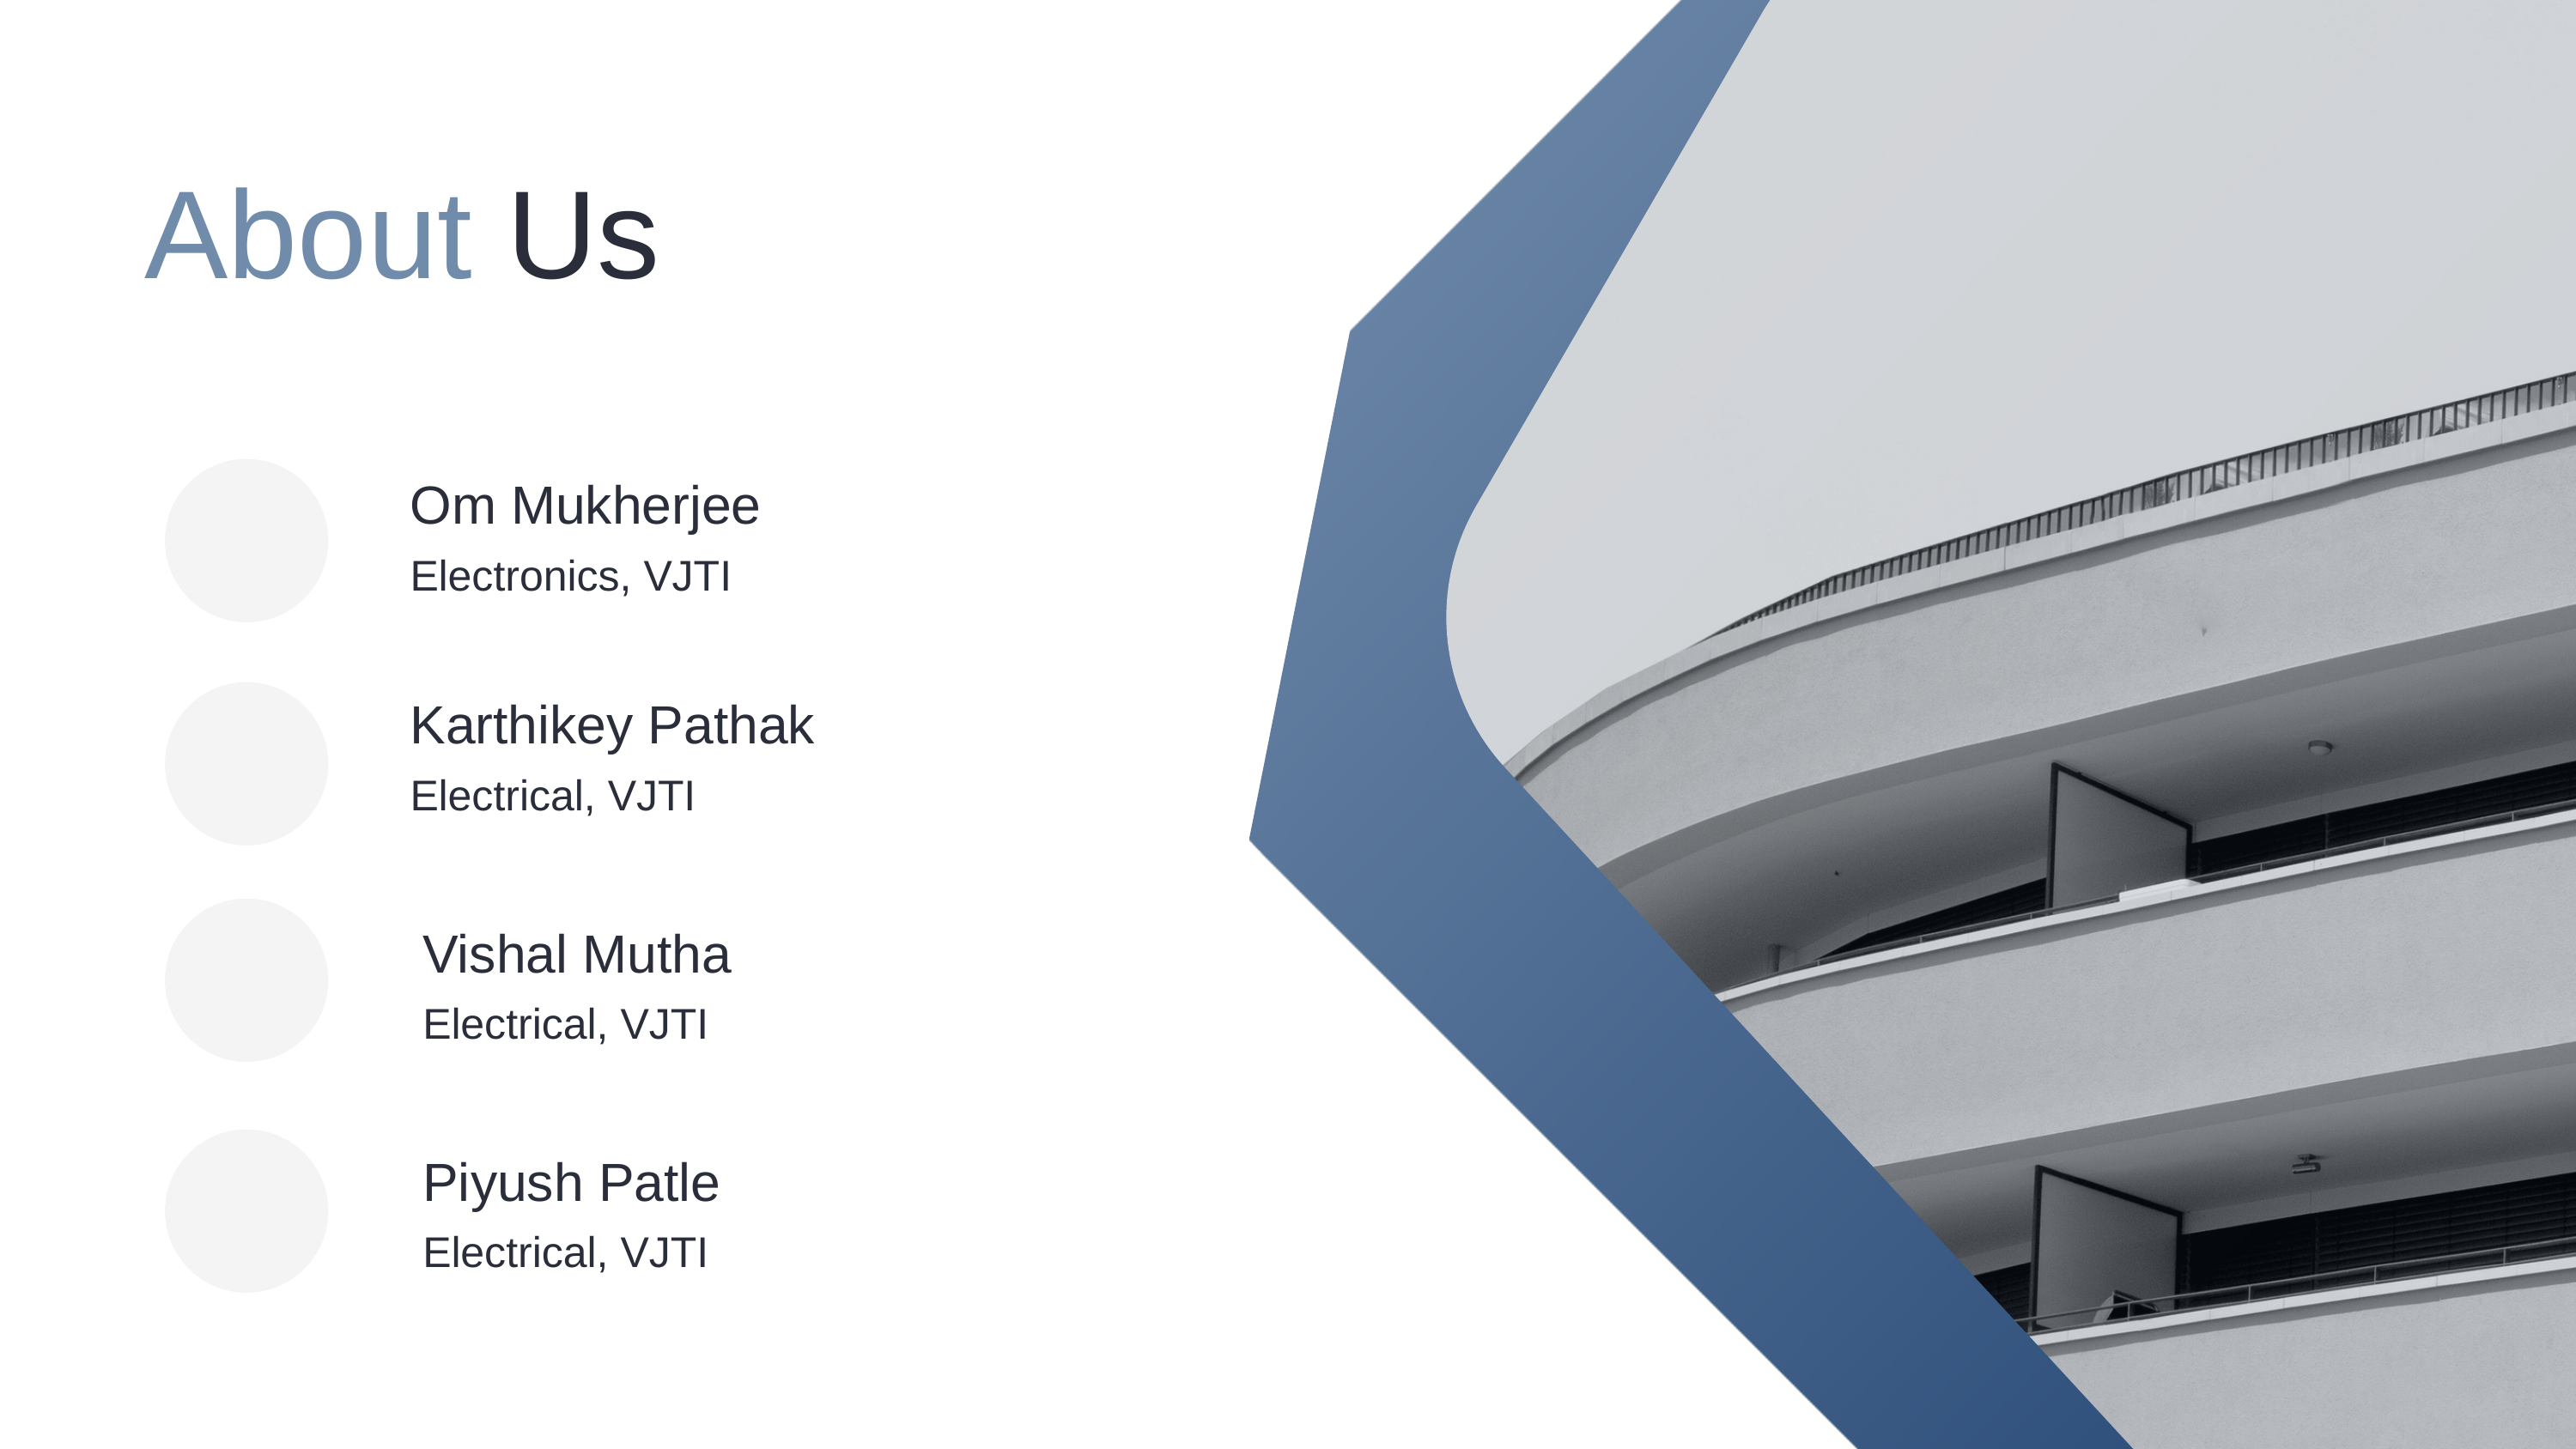

About Us

Om Mukherjee
Electronics, VJTI

Karthikey Pathak
Electrical, VJTI

Vishal Mutha
Electrical, VJTI

Piyush Patle
Electrical, VJTI